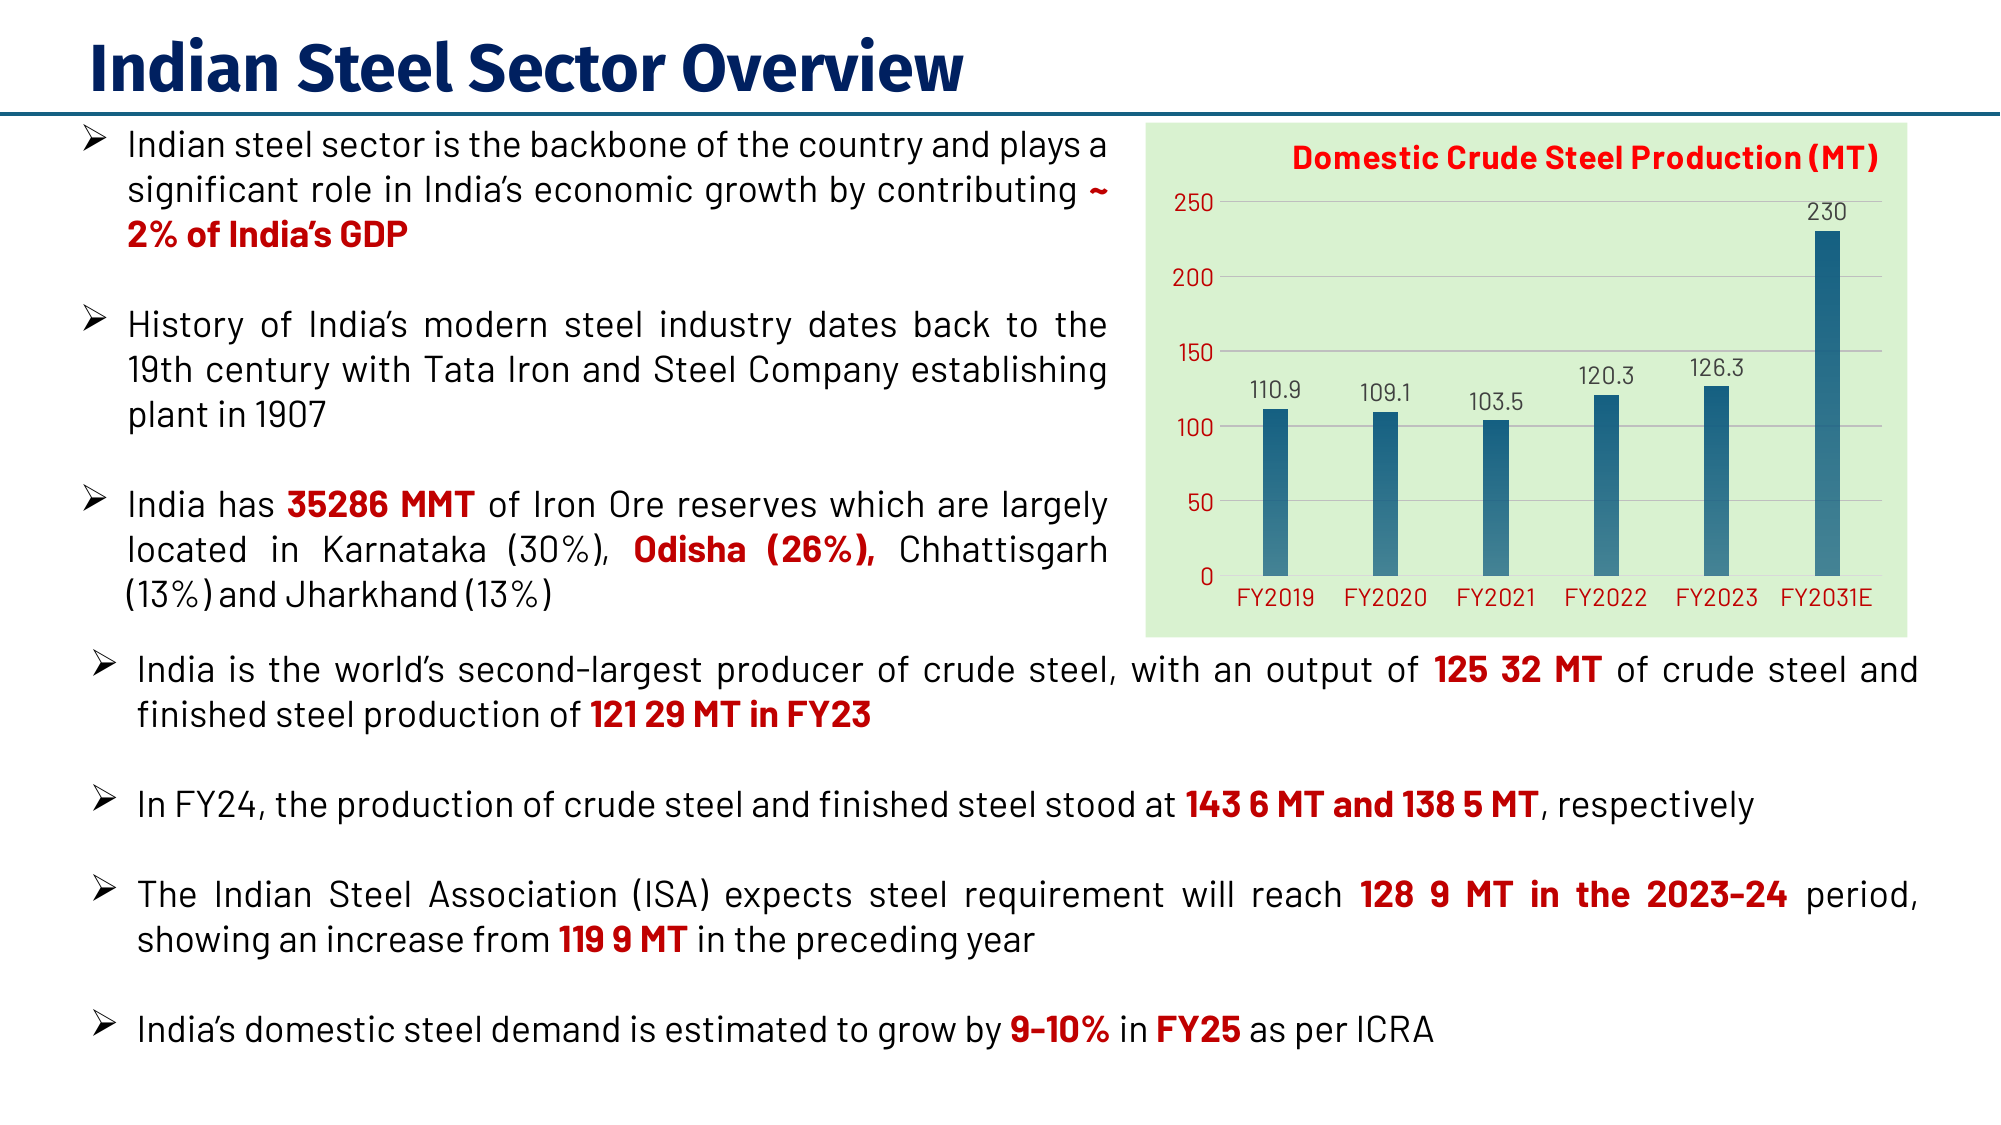

Indian Steel Sector Overview
Indian steel sector is the backbone of the country and plays a significant role in India’s economic growth by contributing ~ 2% of India’s GDP

History of India’s modern steel industry dates back to the 19th century with Tata Iron and Steel Company establishing plant in 1907

India has 35286 MMT of Iron Ore reserves which are largely located in Karnataka (30%), Odisha (26%), Chhattisgarh (13%) and Jharkhand (13%)

### Chart: Domestic Crude Steel Production (MT)

| Category | Domestic Crude Steel Production (MMT) |
|---|---|
| FY2019 | 110.9 |
| FY2020 | 109.1 |
| FY2021 | 103.5 |
| FY2022 | 120.3 |
| FY2023 | 126.3 |
| FY2031E | 230.0 |
India is the world’s second-largest producer of crude steel, with an output of 125 32 MT of crude steel and finished steel production of 121 29 MT in FY23

In FY24, the production of crude steel and finished steel stood at 143 6 MT and 138 5 MT, respectively

The Indian Steel Association (ISA) expects steel requirement will reach 128 9 MT in the 2023-24 period, showing an increase from 119 9 MT in the preceding year ​

India’s domestic steel demand is estimated to grow by 9-10% in FY25 as per ICRA